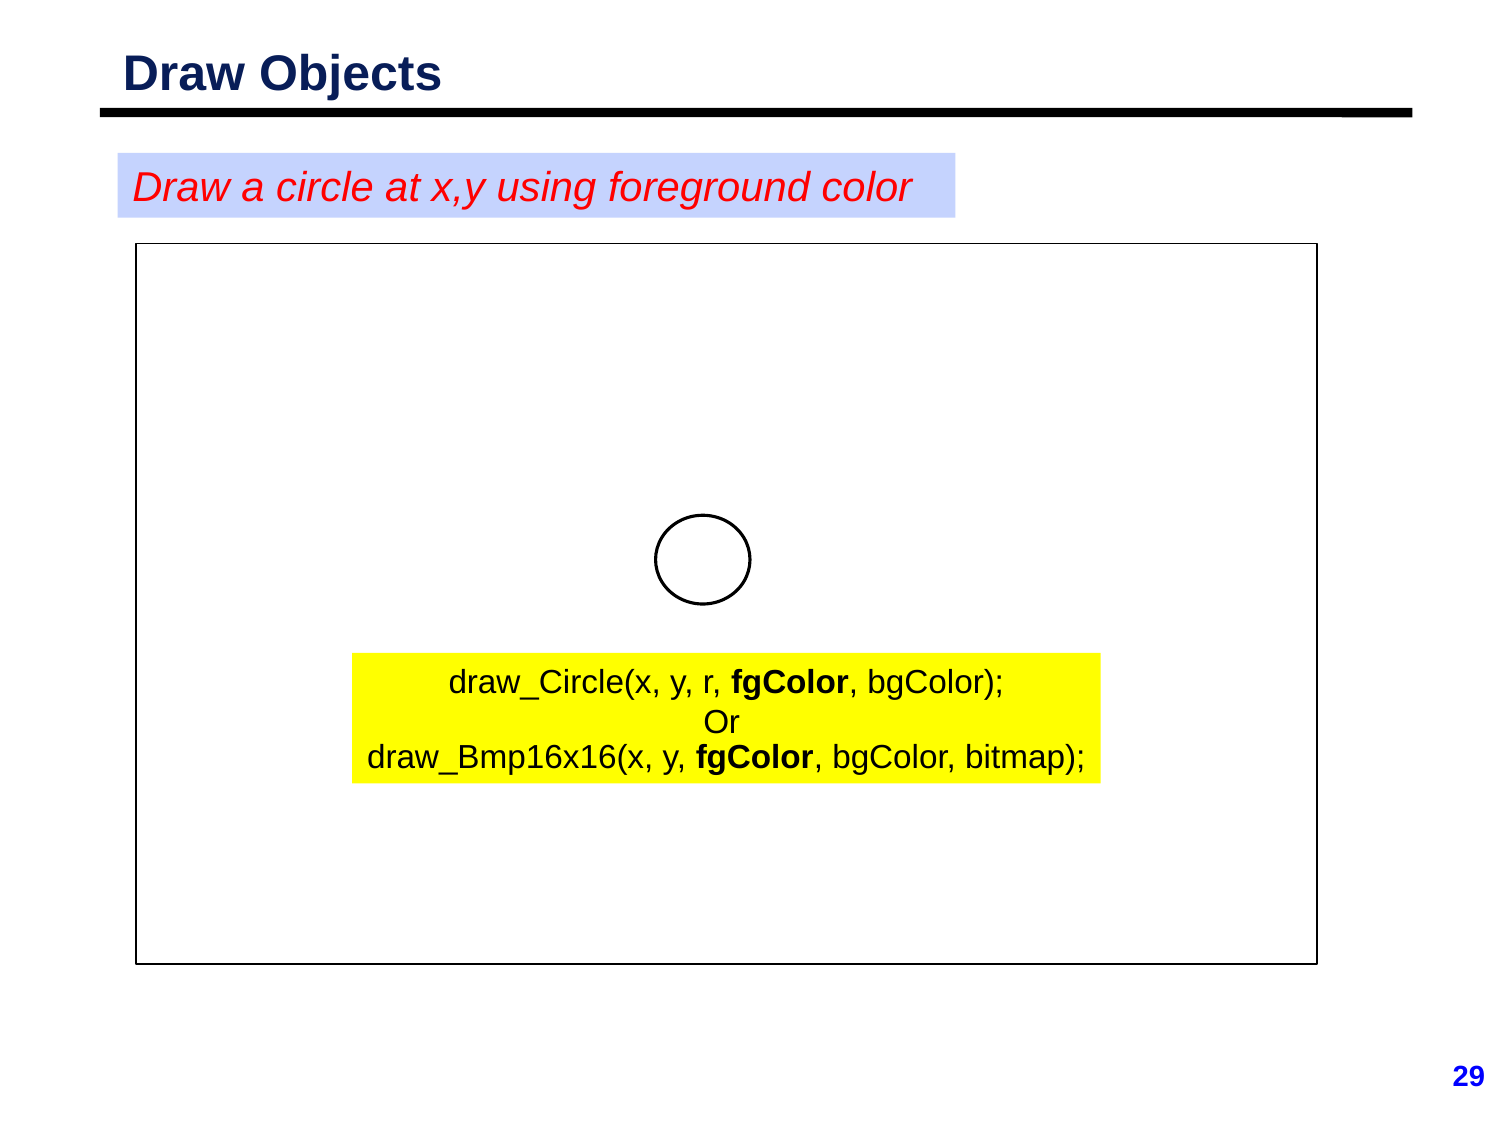

# Draw Objects
Draw a circle at x,y using foreground color

draw_Circle(x, y, r, fgColor, bgColor);
Or
draw_Bmp16x16(x, y, fgColor, bgColor, bitmap);
29